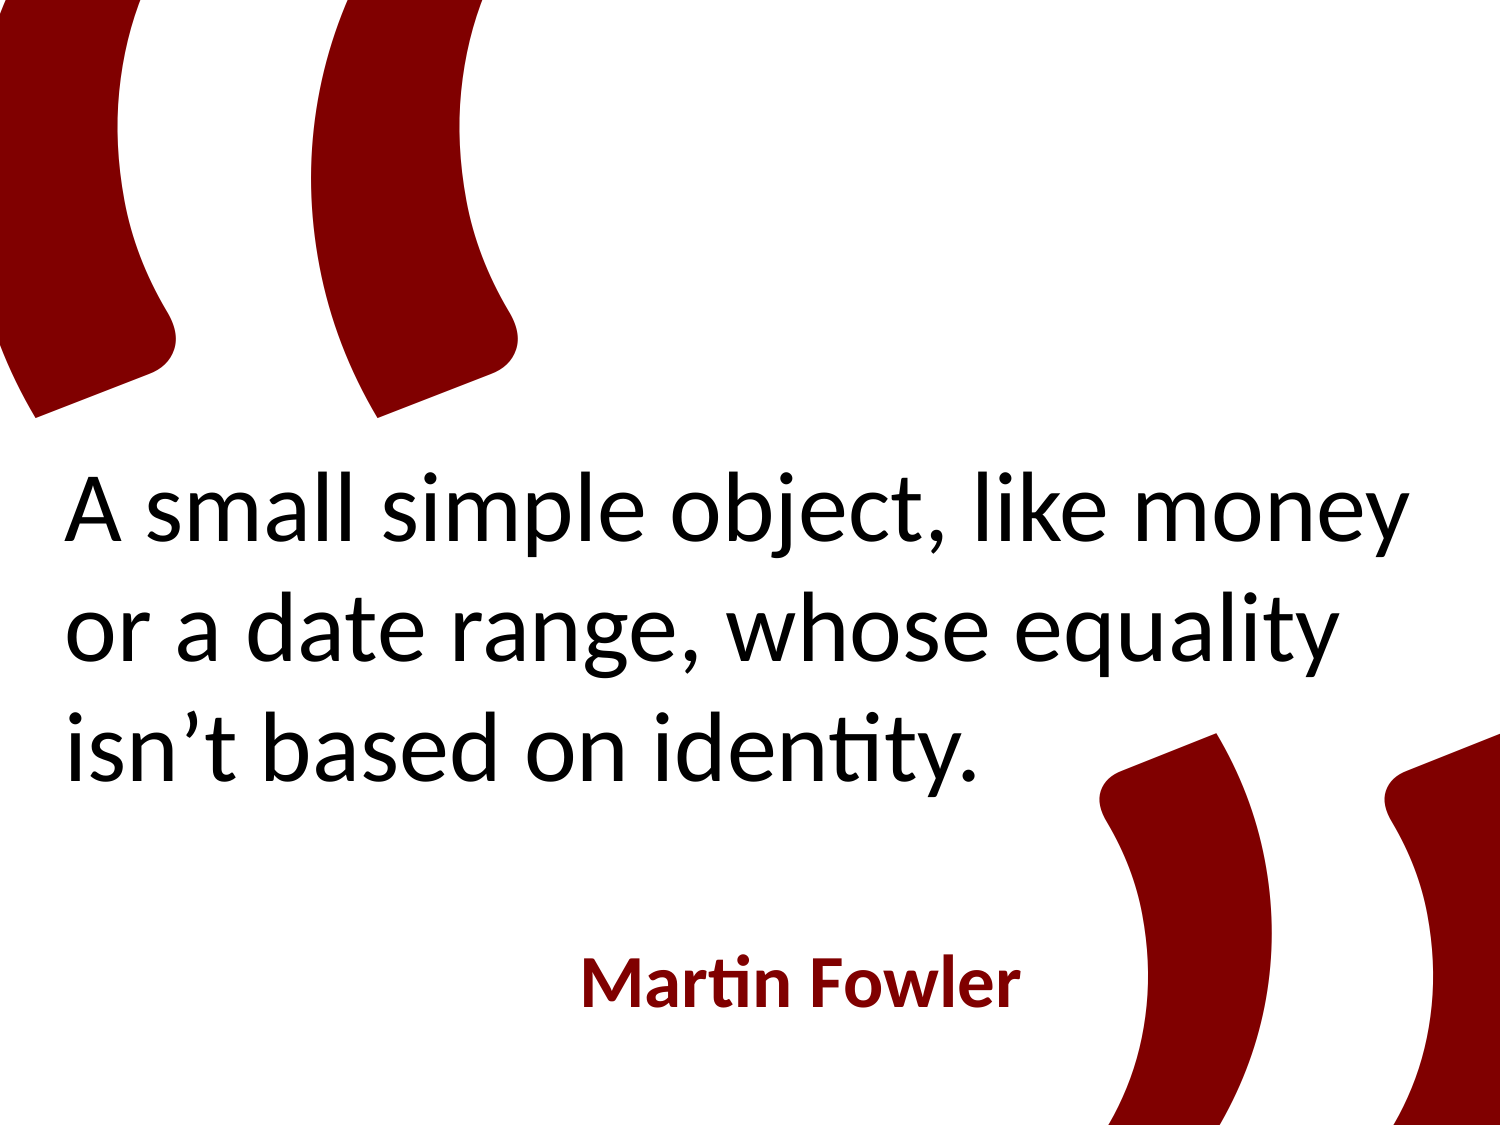

“
”
A small simple object, like money or a date range, whose equality isn’t based on identity.
Martin Fowler